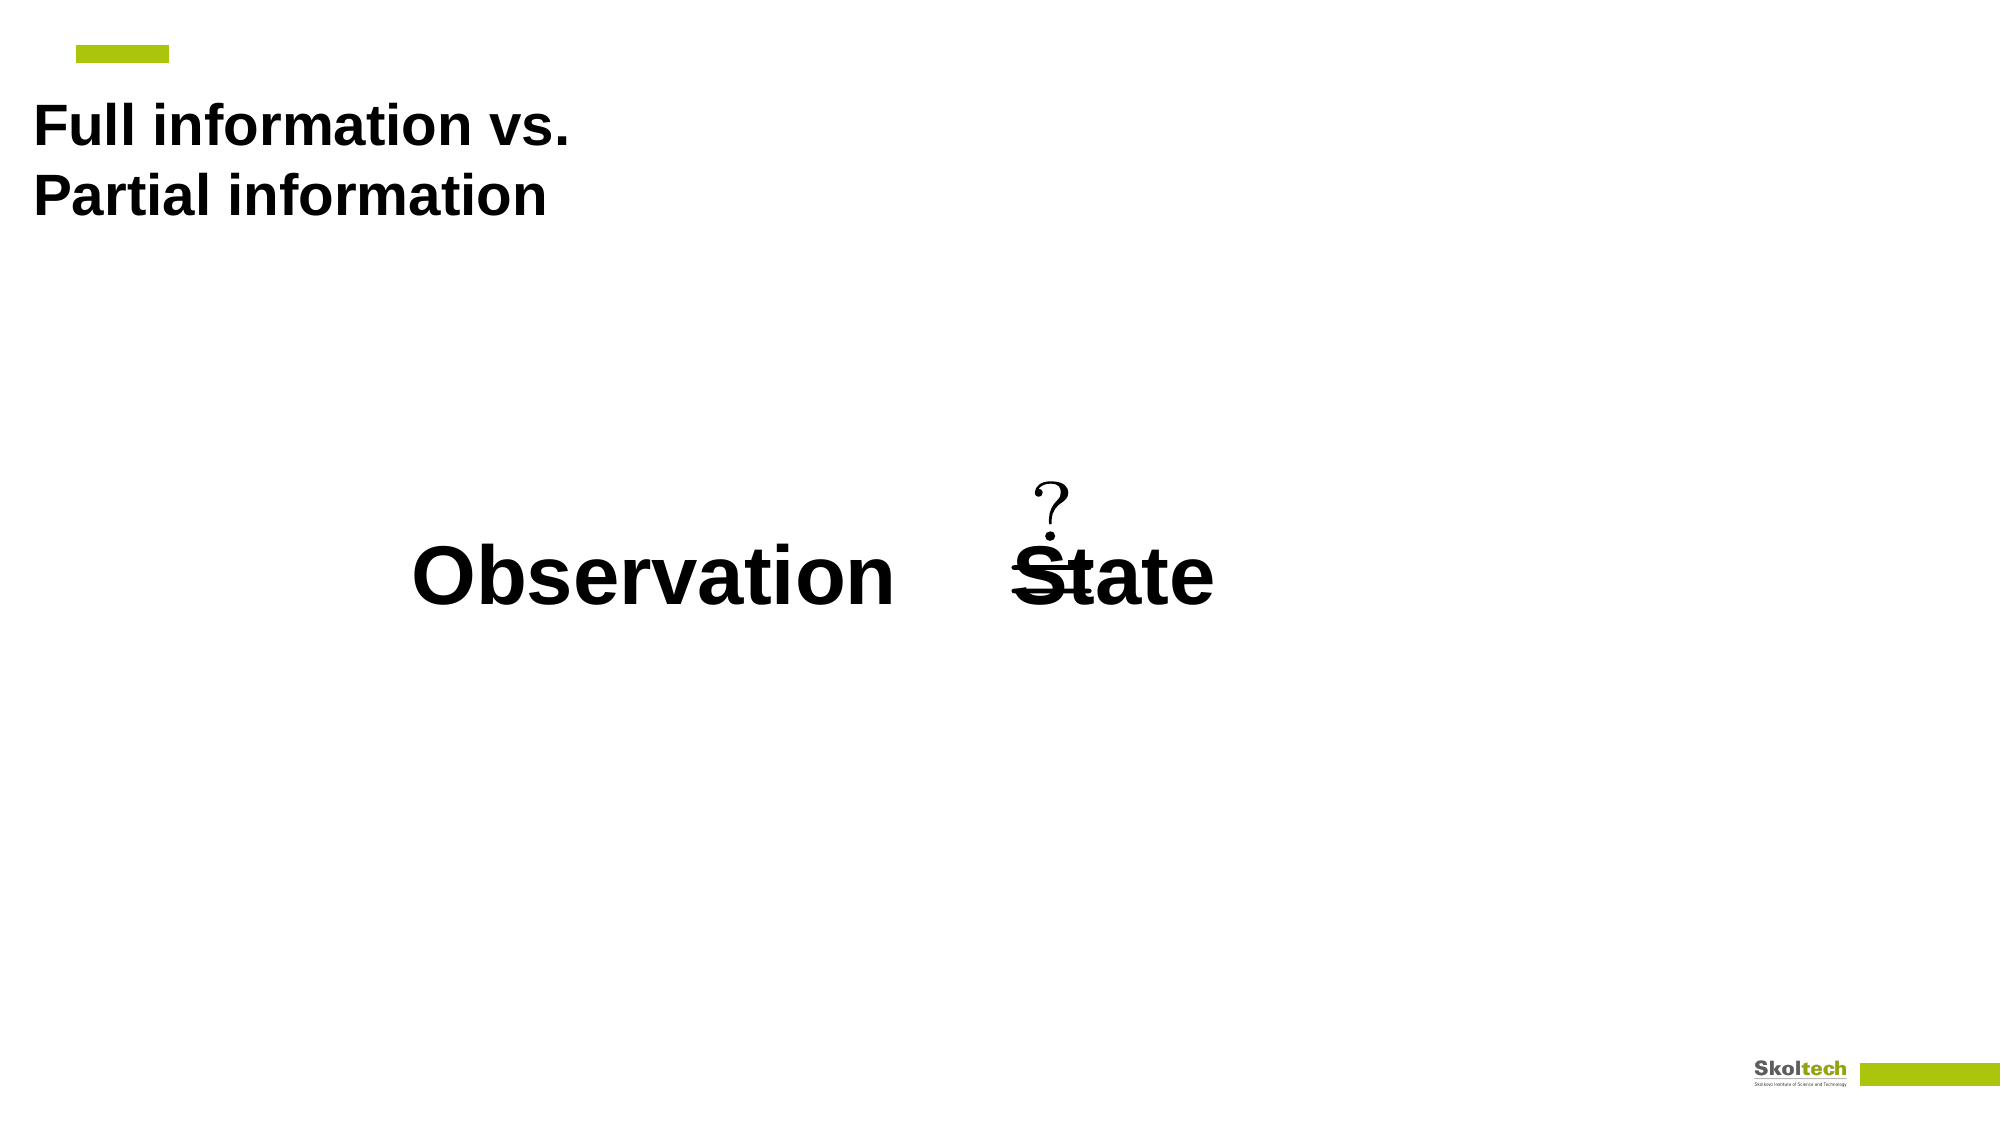

Full information vs.
Partial information

Observation     State